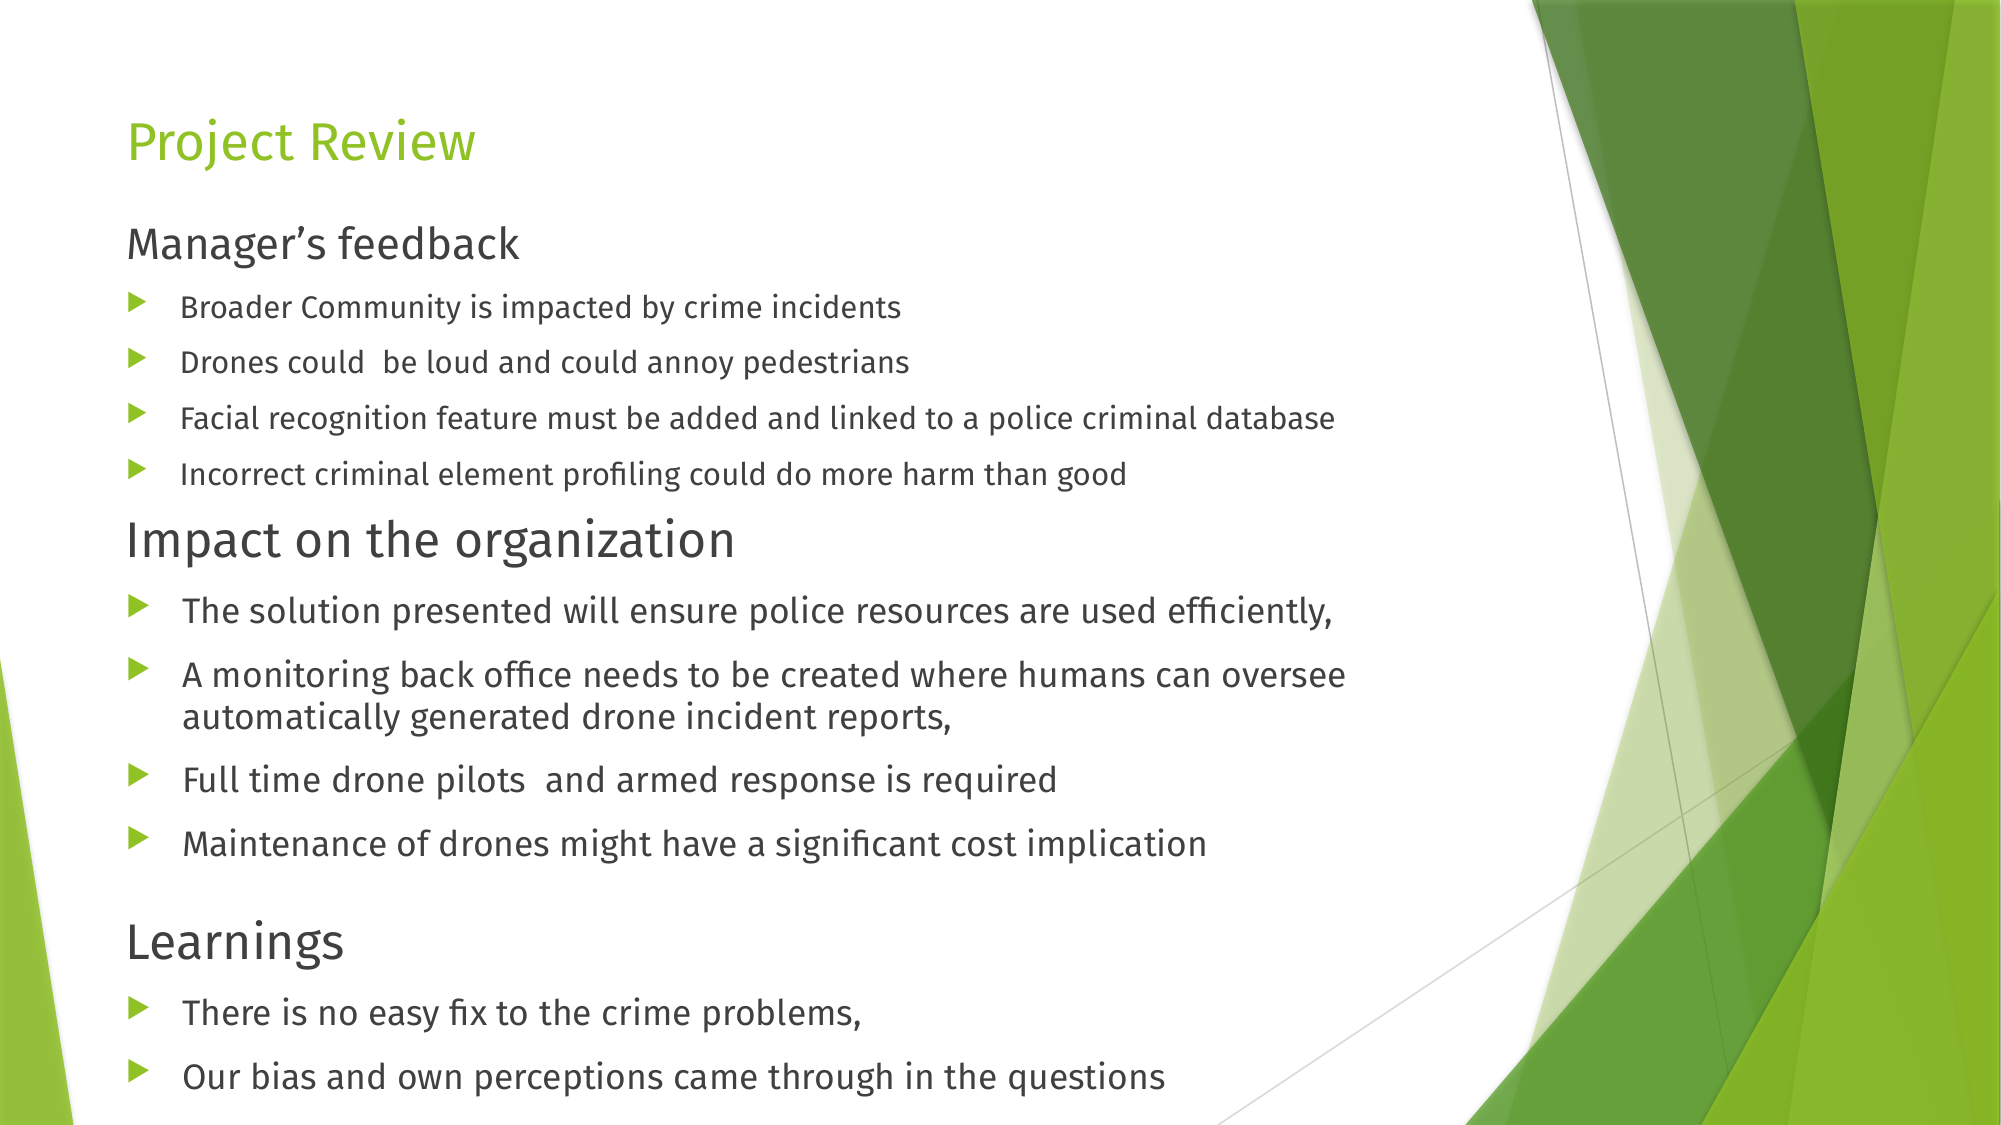

# Project Review
Manager’s feedback
Broader Community is impacted by crime incidents
Drones could  be loud and could annoy pedestrians
Facial recognition feature must be added and linked to a police criminal database
Incorrect criminal element profiling could do more harm than good
Impact on the organization
The solution presented will ensure police resources are used efficiently,
A monitoring back office needs to be created where humans can oversee automatically generated drone incident reports,
Full time drone pilots  and armed response is required
Maintenance of drones might have a significant cost implication
Learnings
There is no easy fix to the crime problems,
Our bias and own perceptions came through in the questions